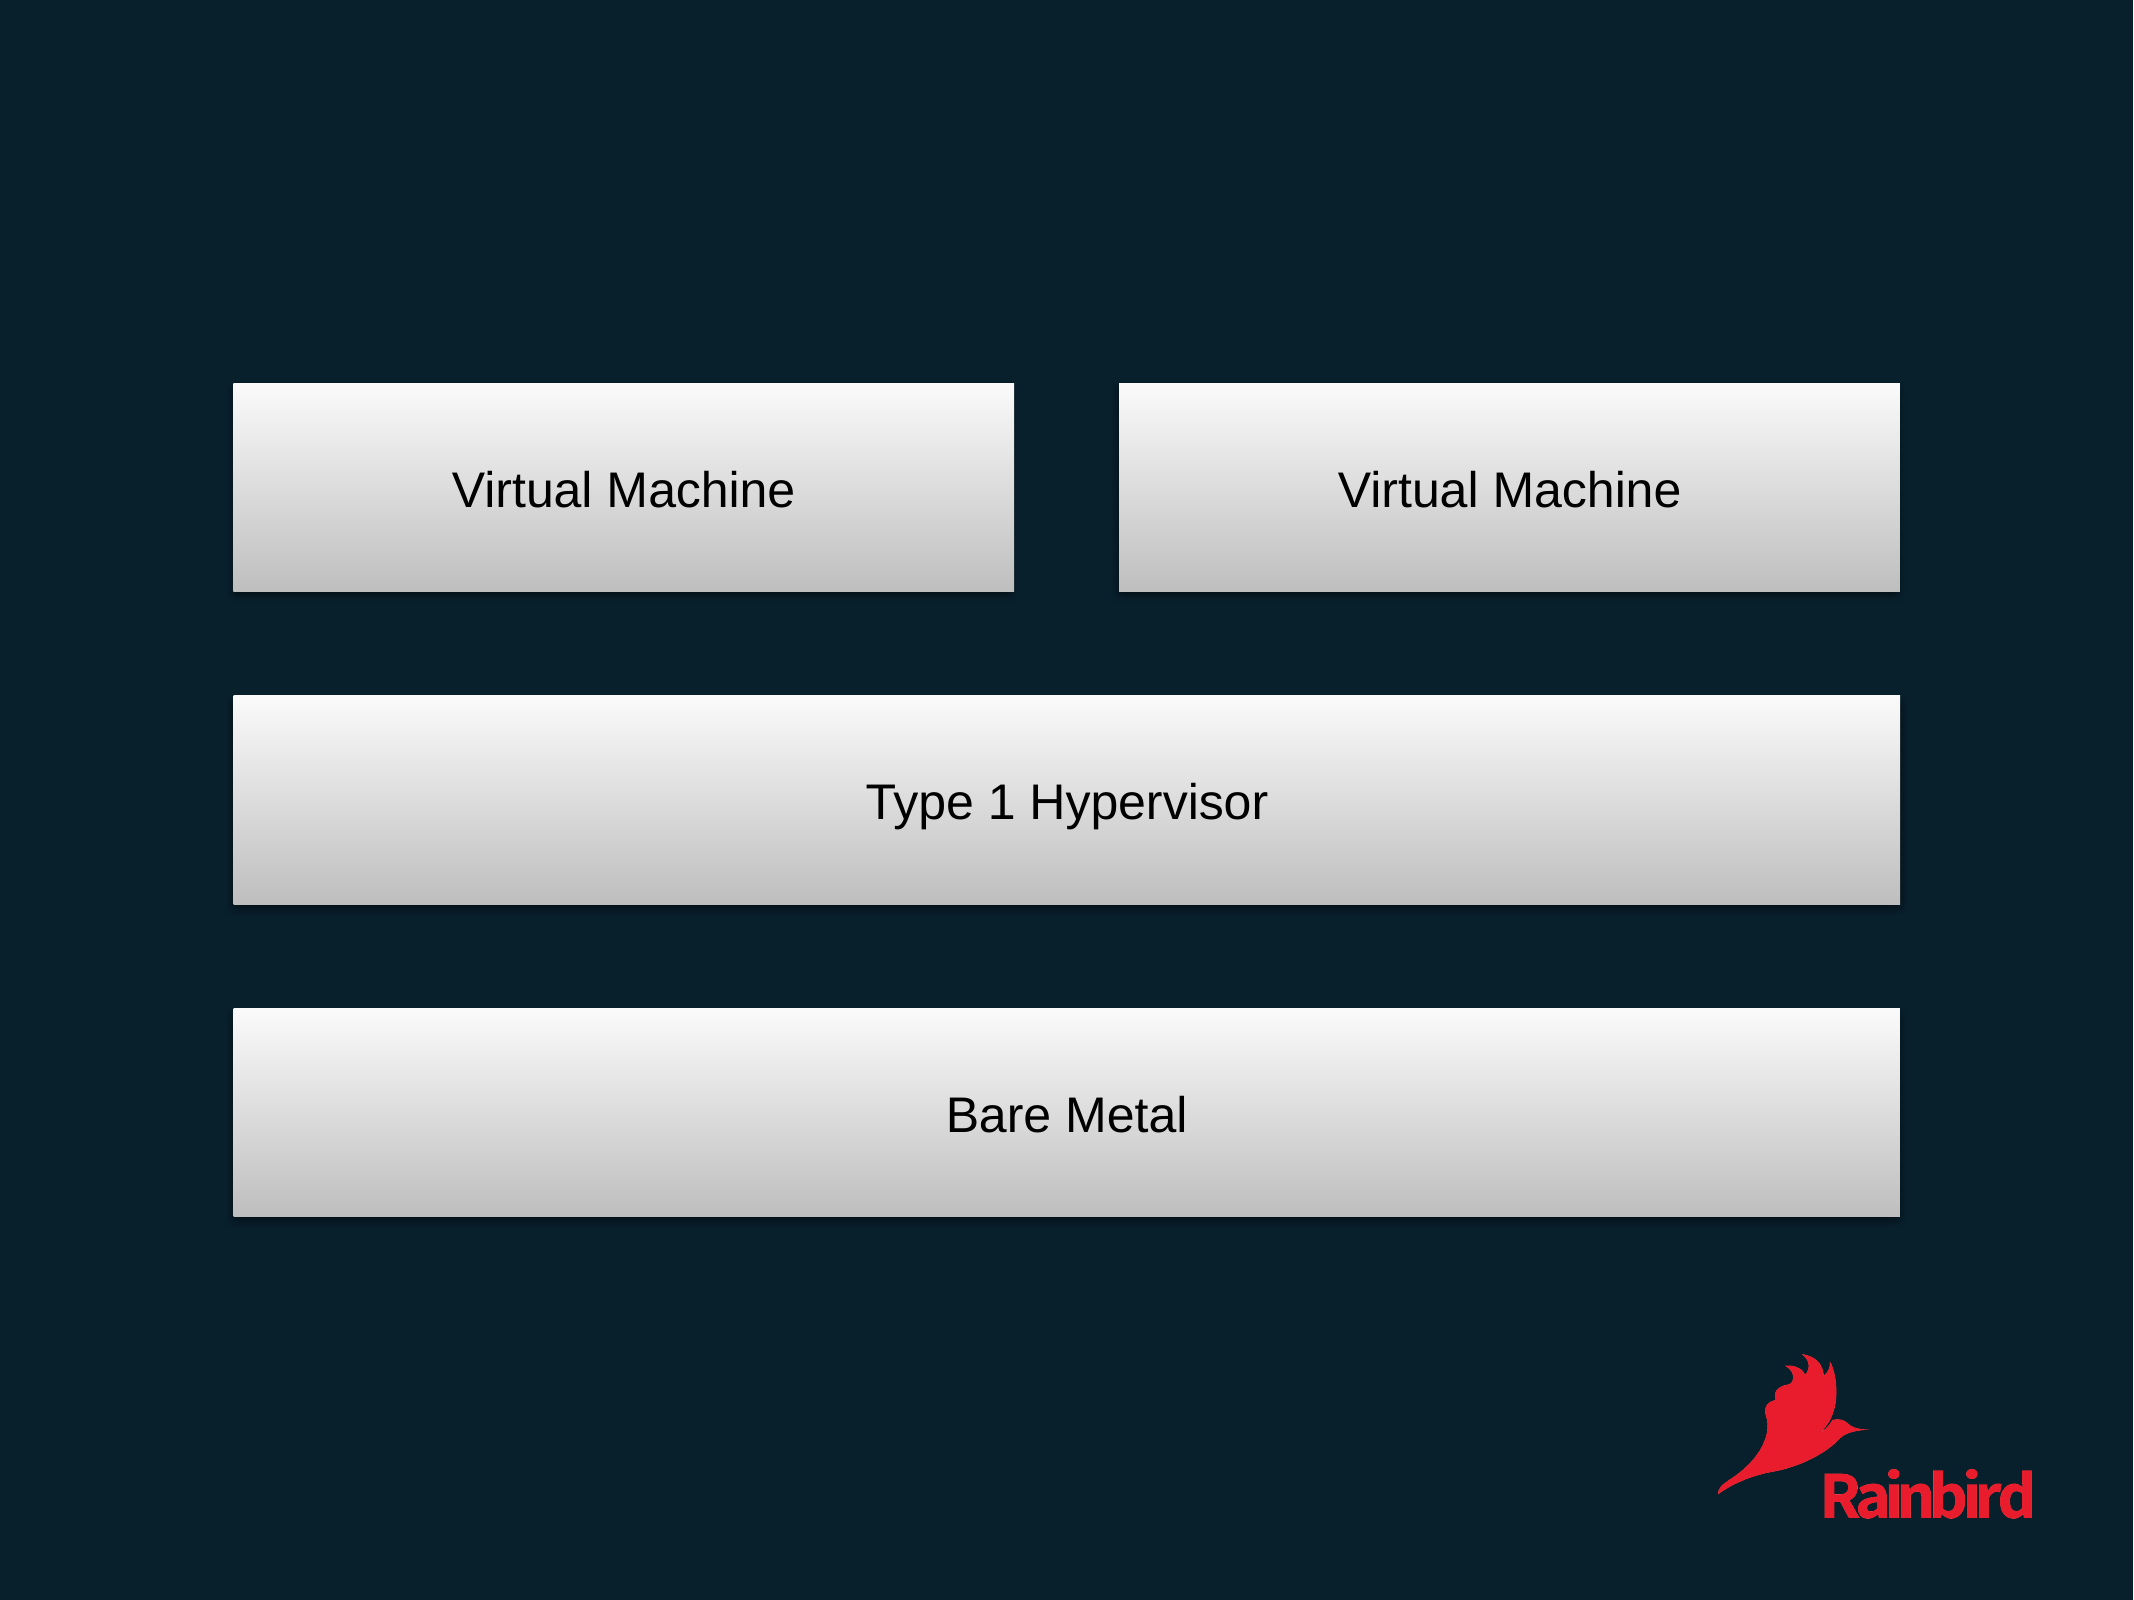

Virtual Machine
Virtual Machine
Type 1 Hypervisor
Bare Metal